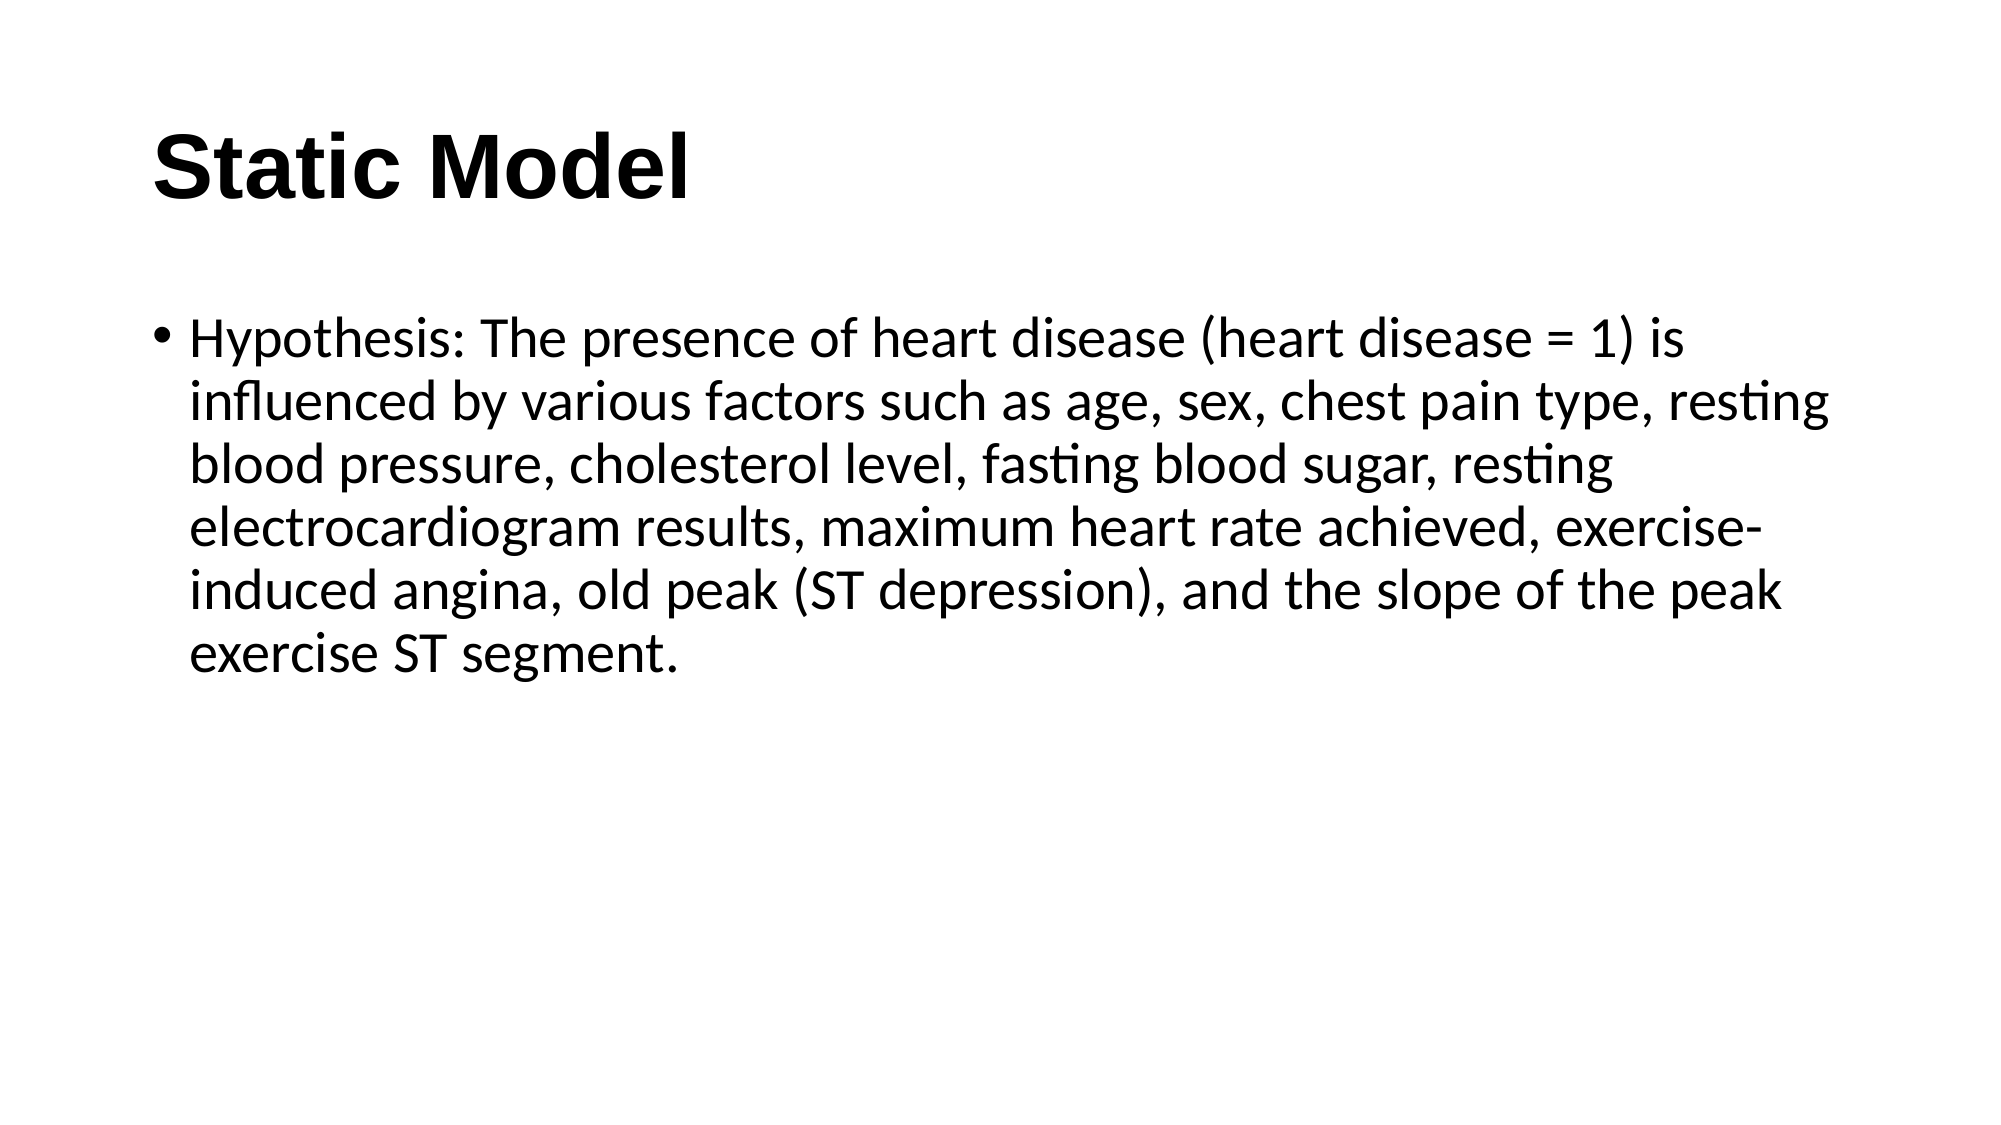

# Static Model
Hypothesis: The presence of heart disease (heart disease = 1) is influenced by various factors such as age, sex, chest pain type, resting blood pressure, cholesterol level, fasting blood sugar, resting electrocardiogram results, maximum heart rate achieved, exercise-induced angina, old peak (ST depression), and the slope of the peak exercise ST segment.